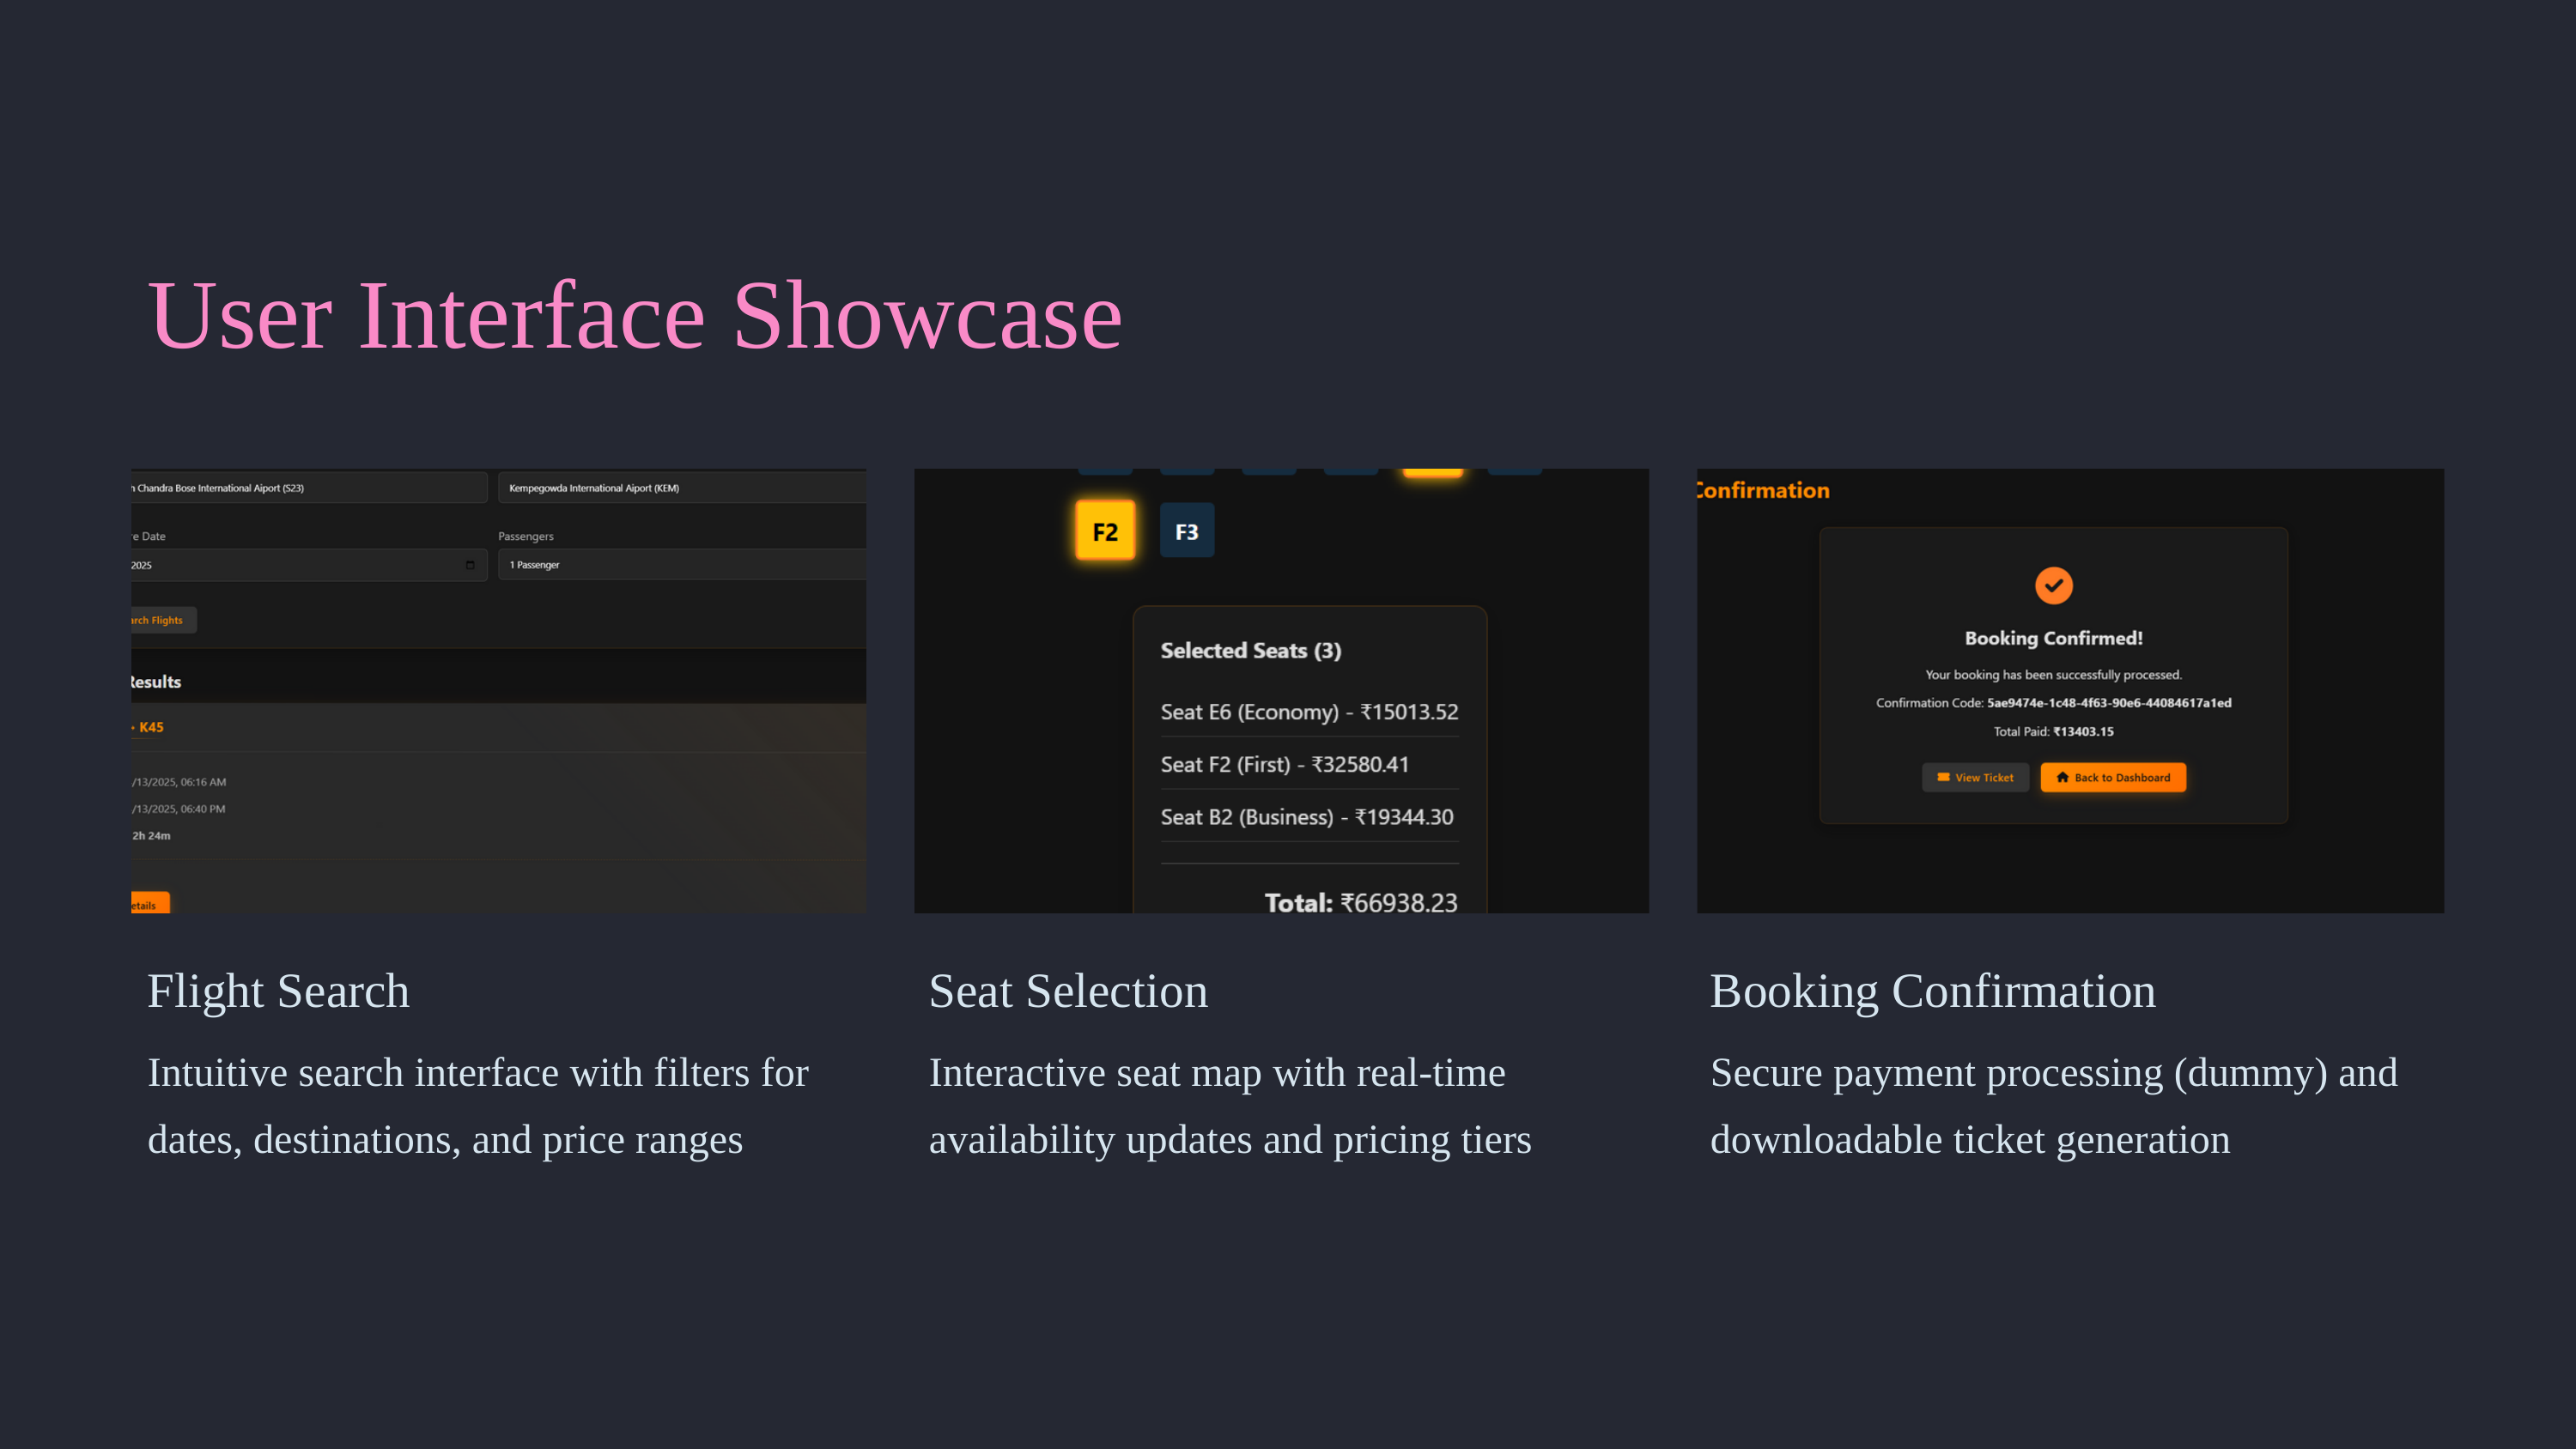

User Interface Showcase

Flight Search

Seat Selection

Booking Confirmation

Intuitive search interface with filters for dates, destinations, and price ranges

Interactive seat map with real-time availability updates and pricing tiers

Secure payment processing (dummy) and downloadable ticket generation